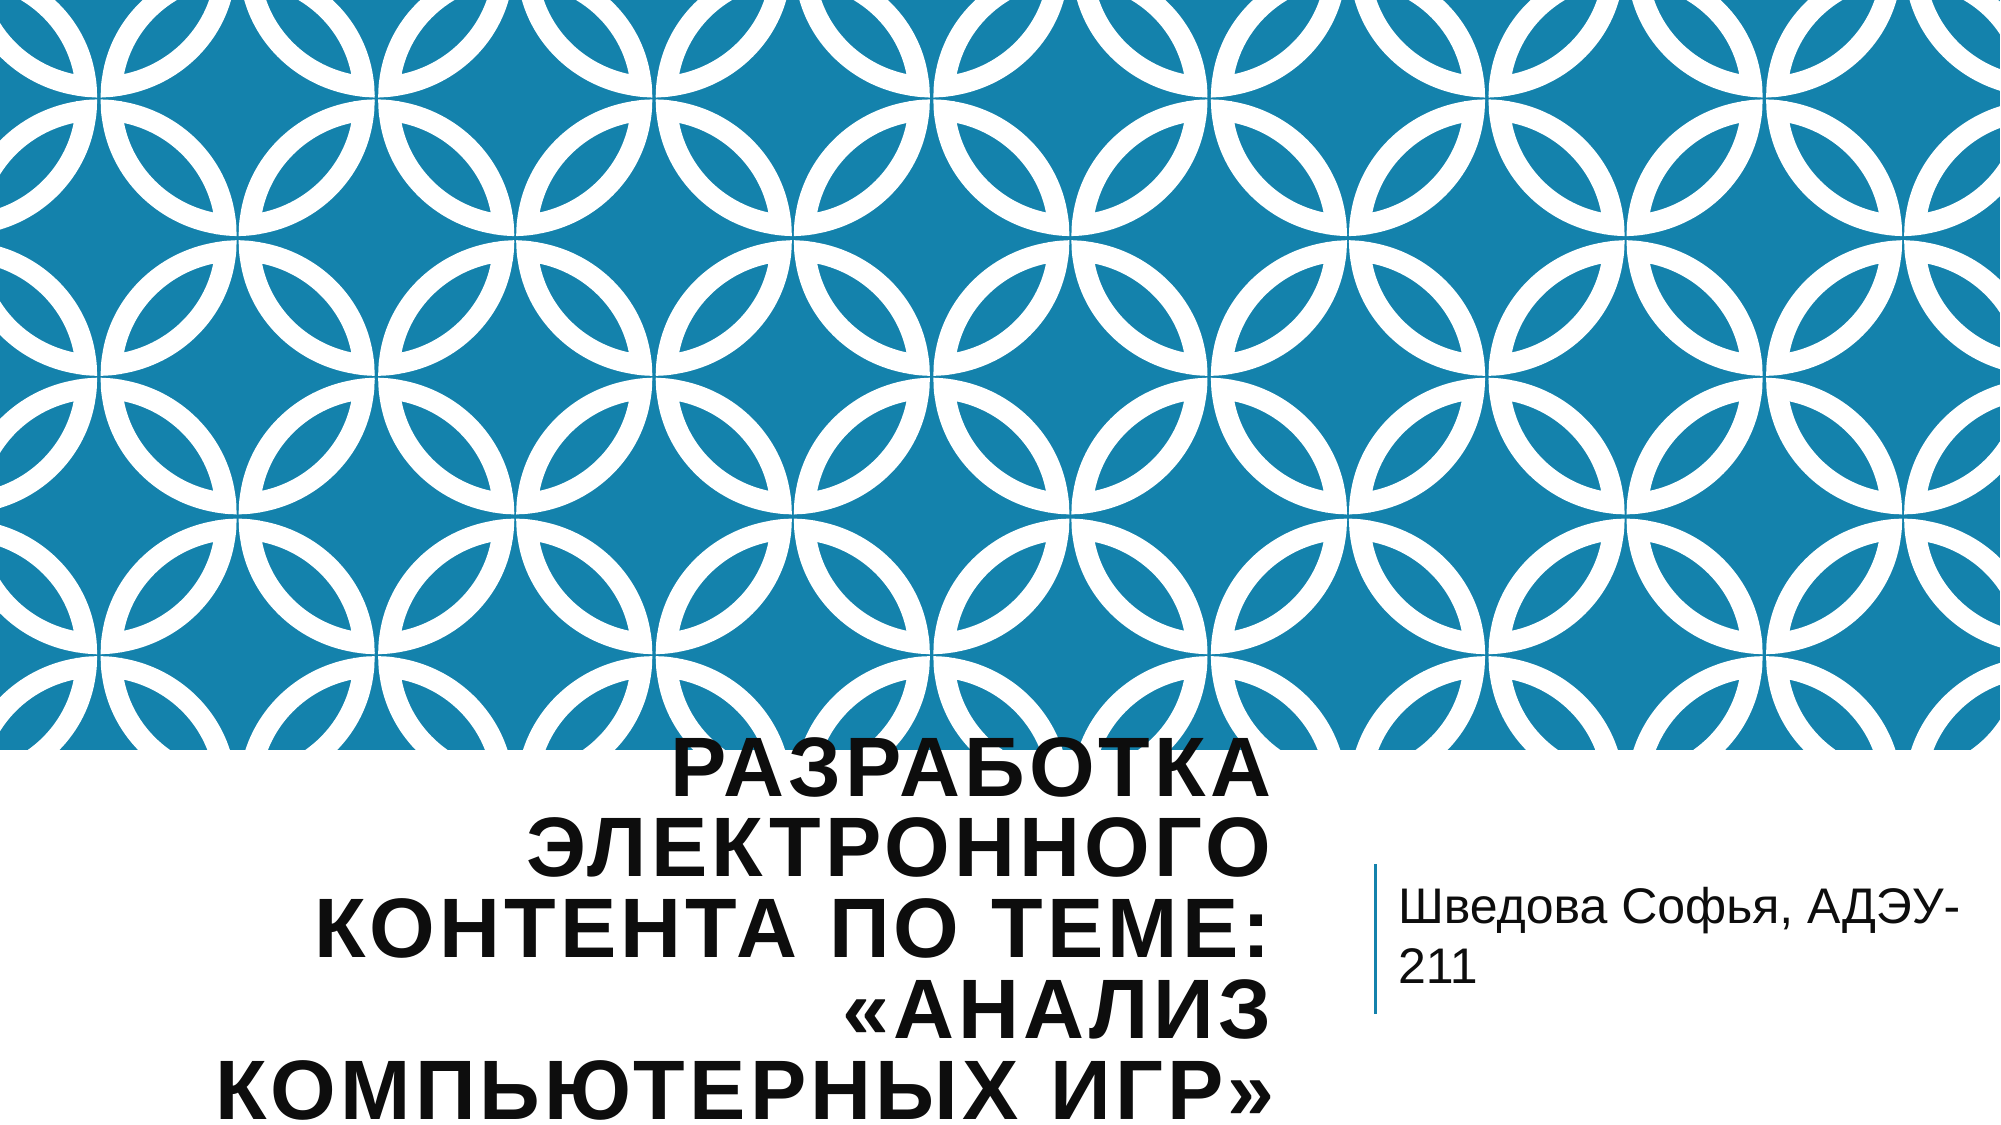

# Разработка электронного контента по теме: «Анализ компьютерных игр»
Шведова Софья, АДЭУ-211